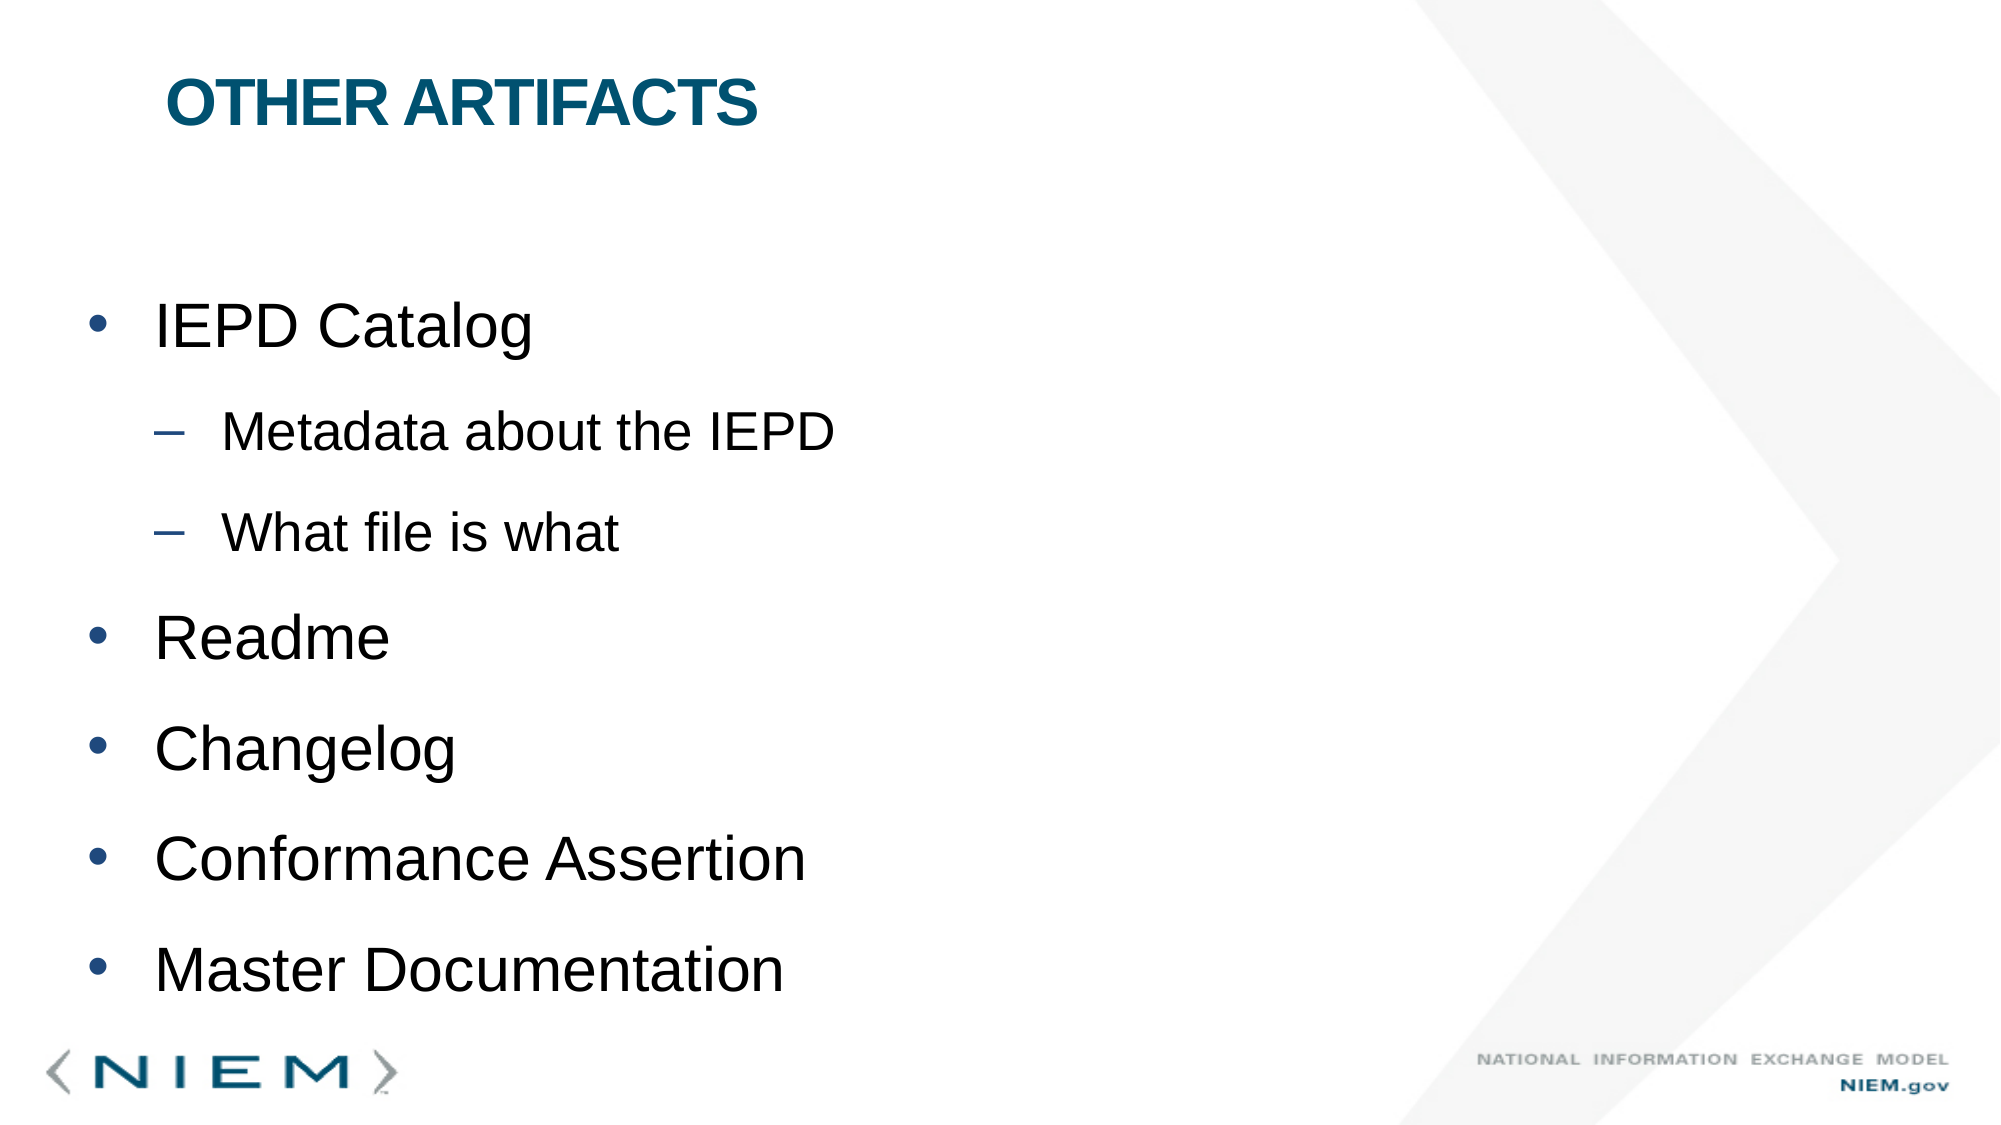

# Other Artifacts
IEPD Catalog
Metadata about the IEPD
What file is what
Readme
Changelog
Conformance Assertion
Master Documentation